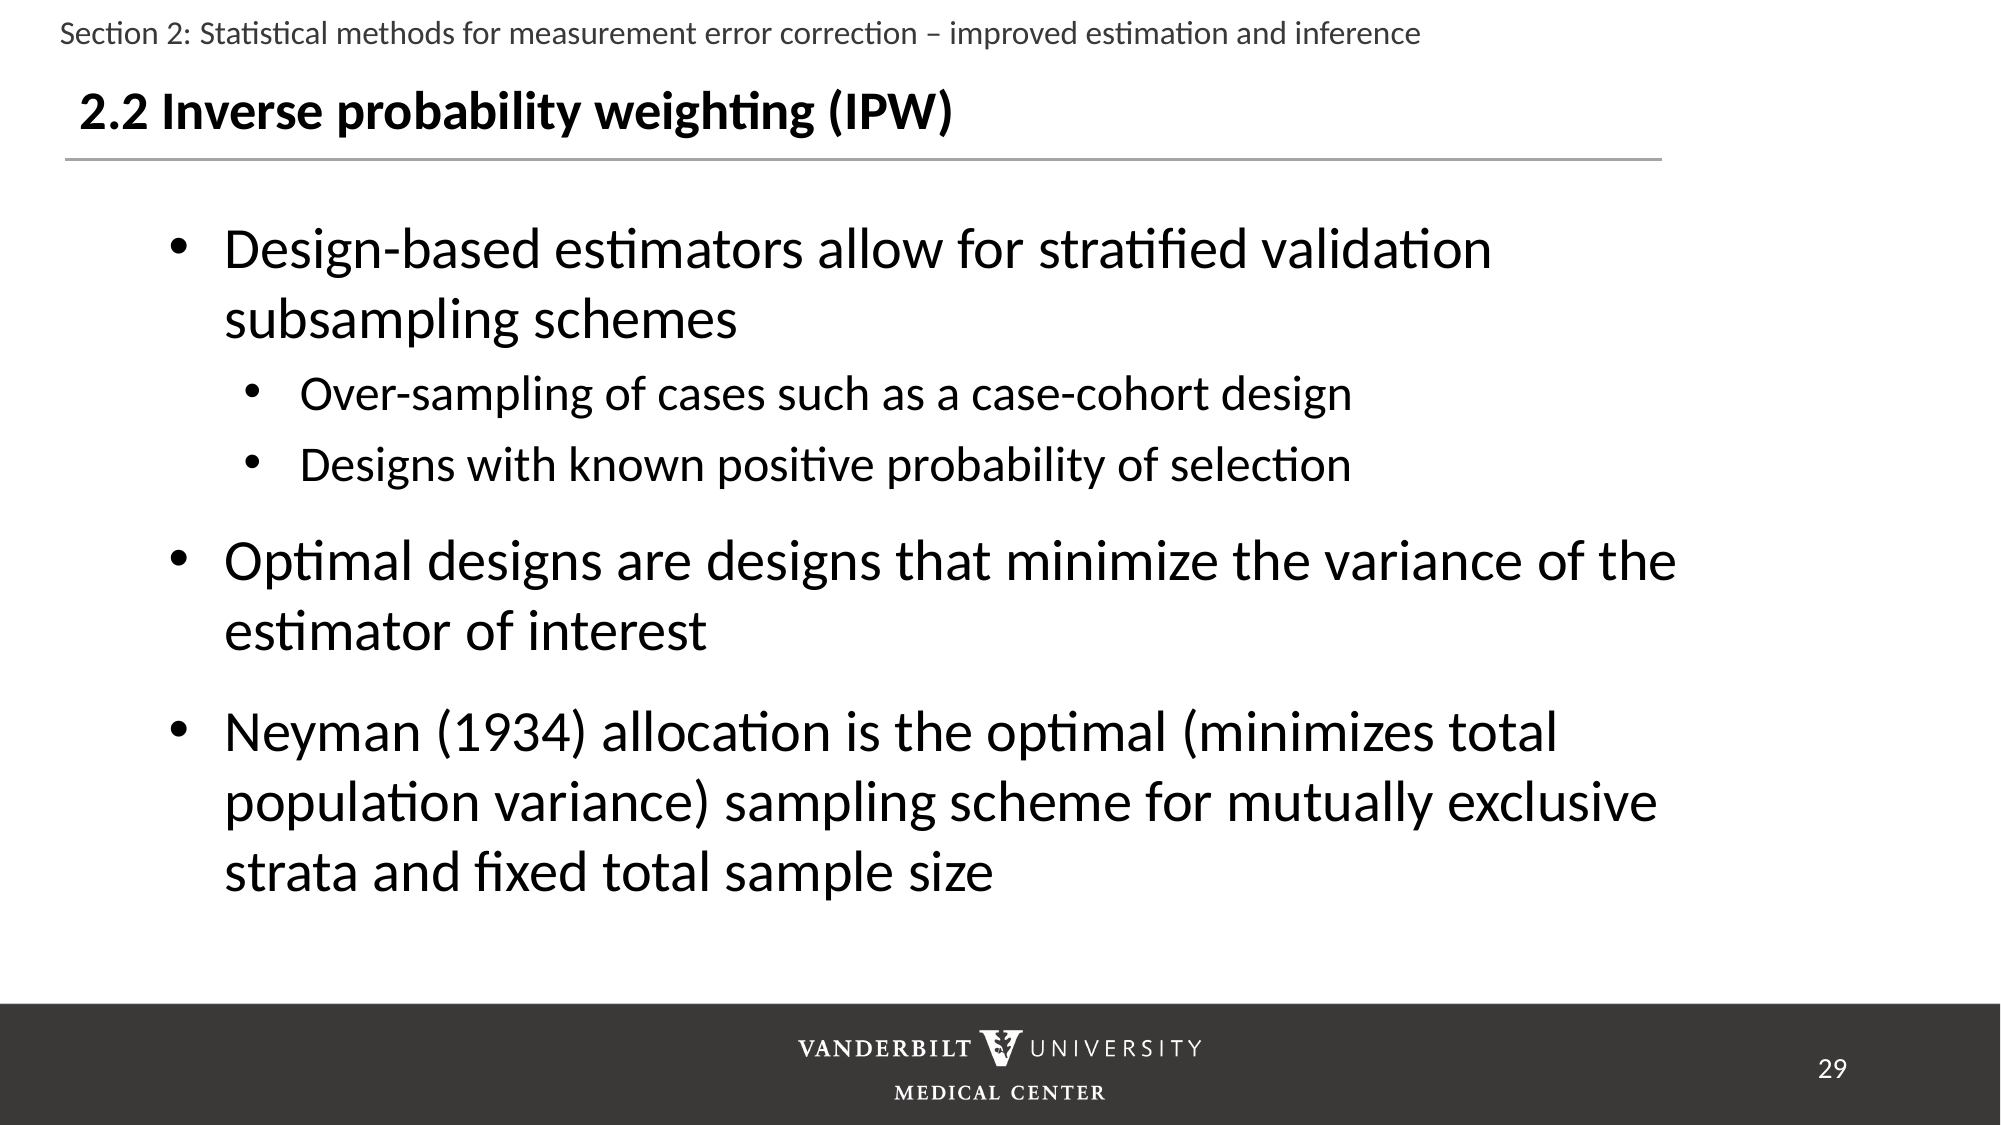

Section 2: Statistical methods for measurement error correction – improved estimation and inference
2.2 Inverse probability weighting (IPW)
Design-based estimators allow for stratified validation subsampling schemes
Over-sampling of cases such as a case-cohort design
Designs with known positive probability of selection
Optimal designs are designs that minimize the variance of the estimator of interest
Neyman (1934) allocation is the optimal (minimizes total population variance) sampling scheme for mutually exclusive strata and fixed total sample size

29